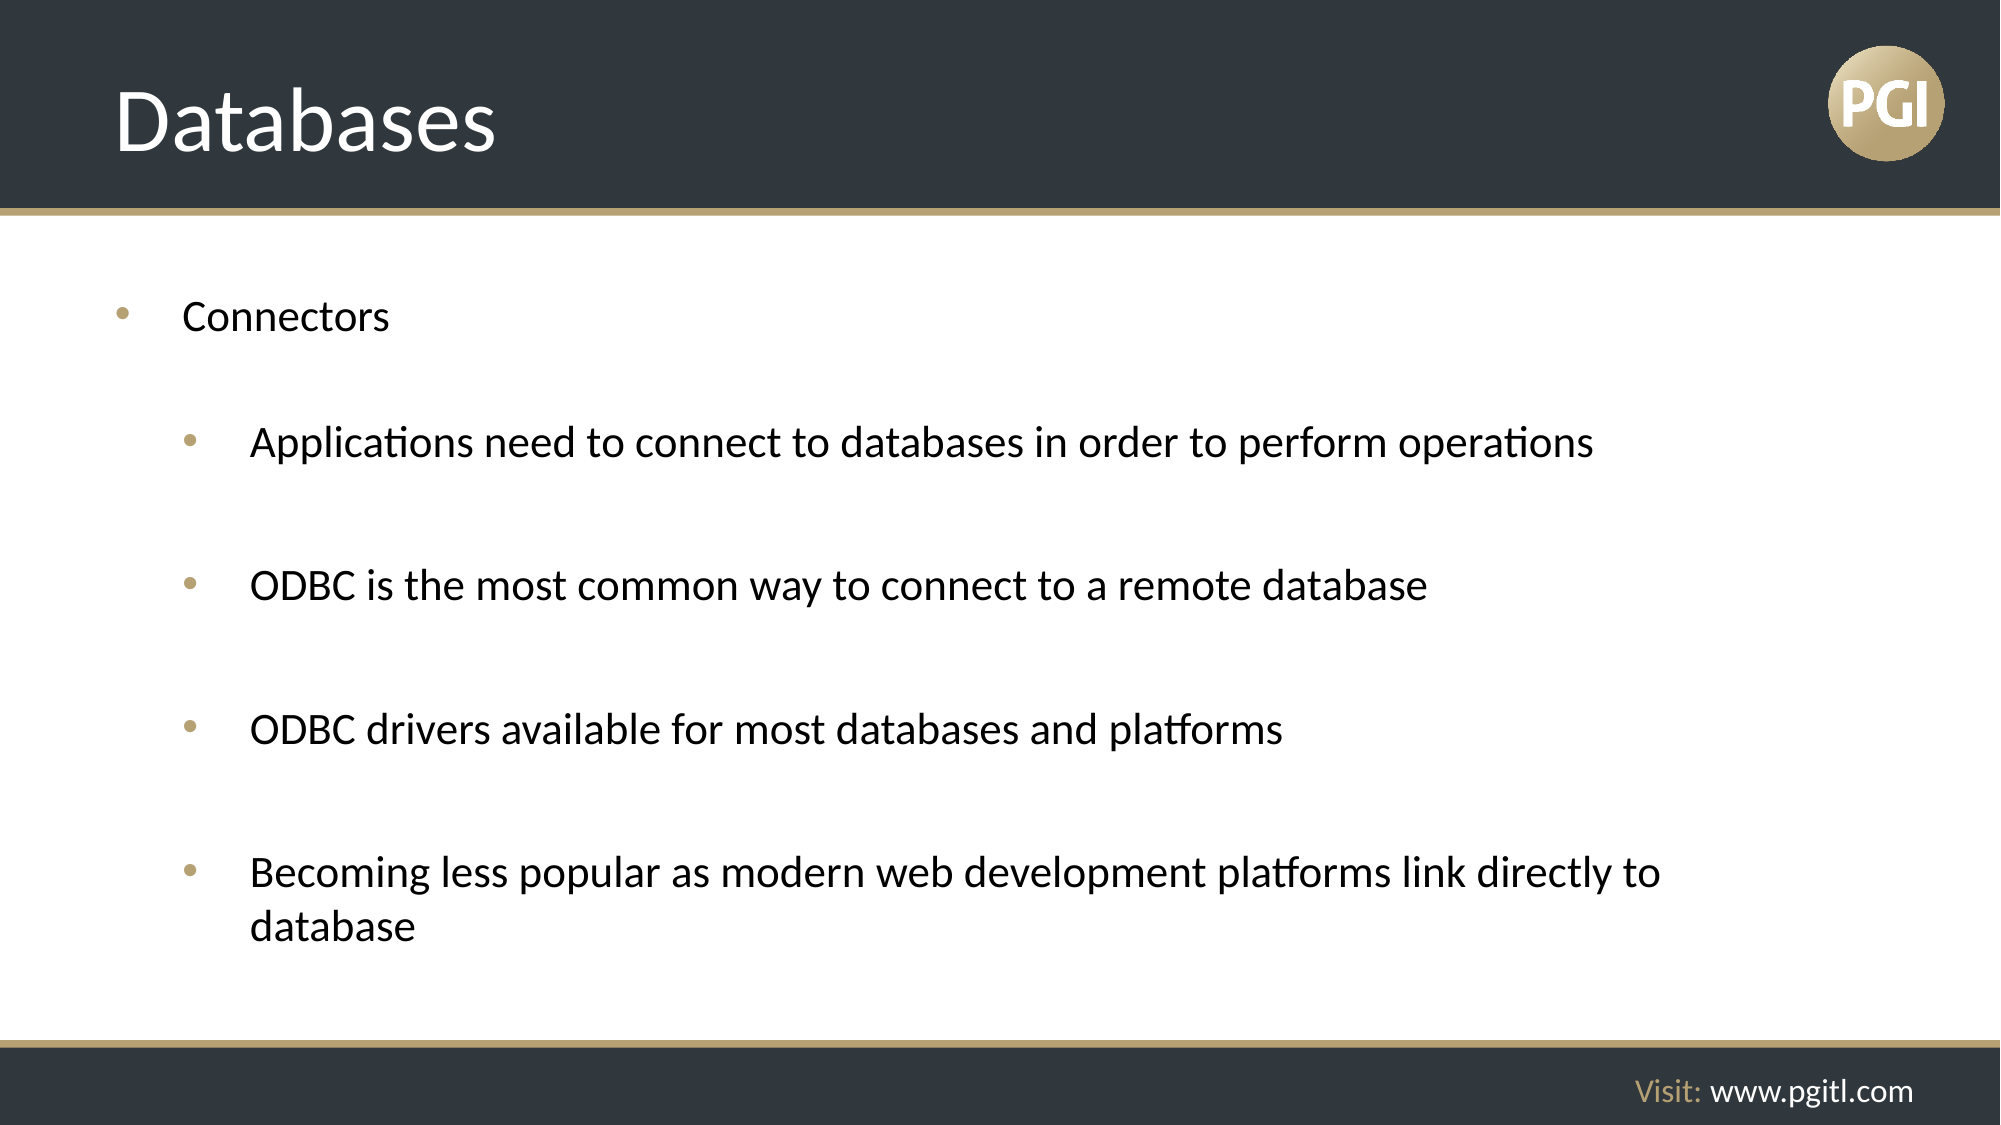

# Databases
Connectors

Applications need to connect to databases in order to perform operations

ODBC is the most common way to connect to a remote database

ODBC drivers available for most databases and platforms

Becoming less popular as modern web development platforms link directly to database